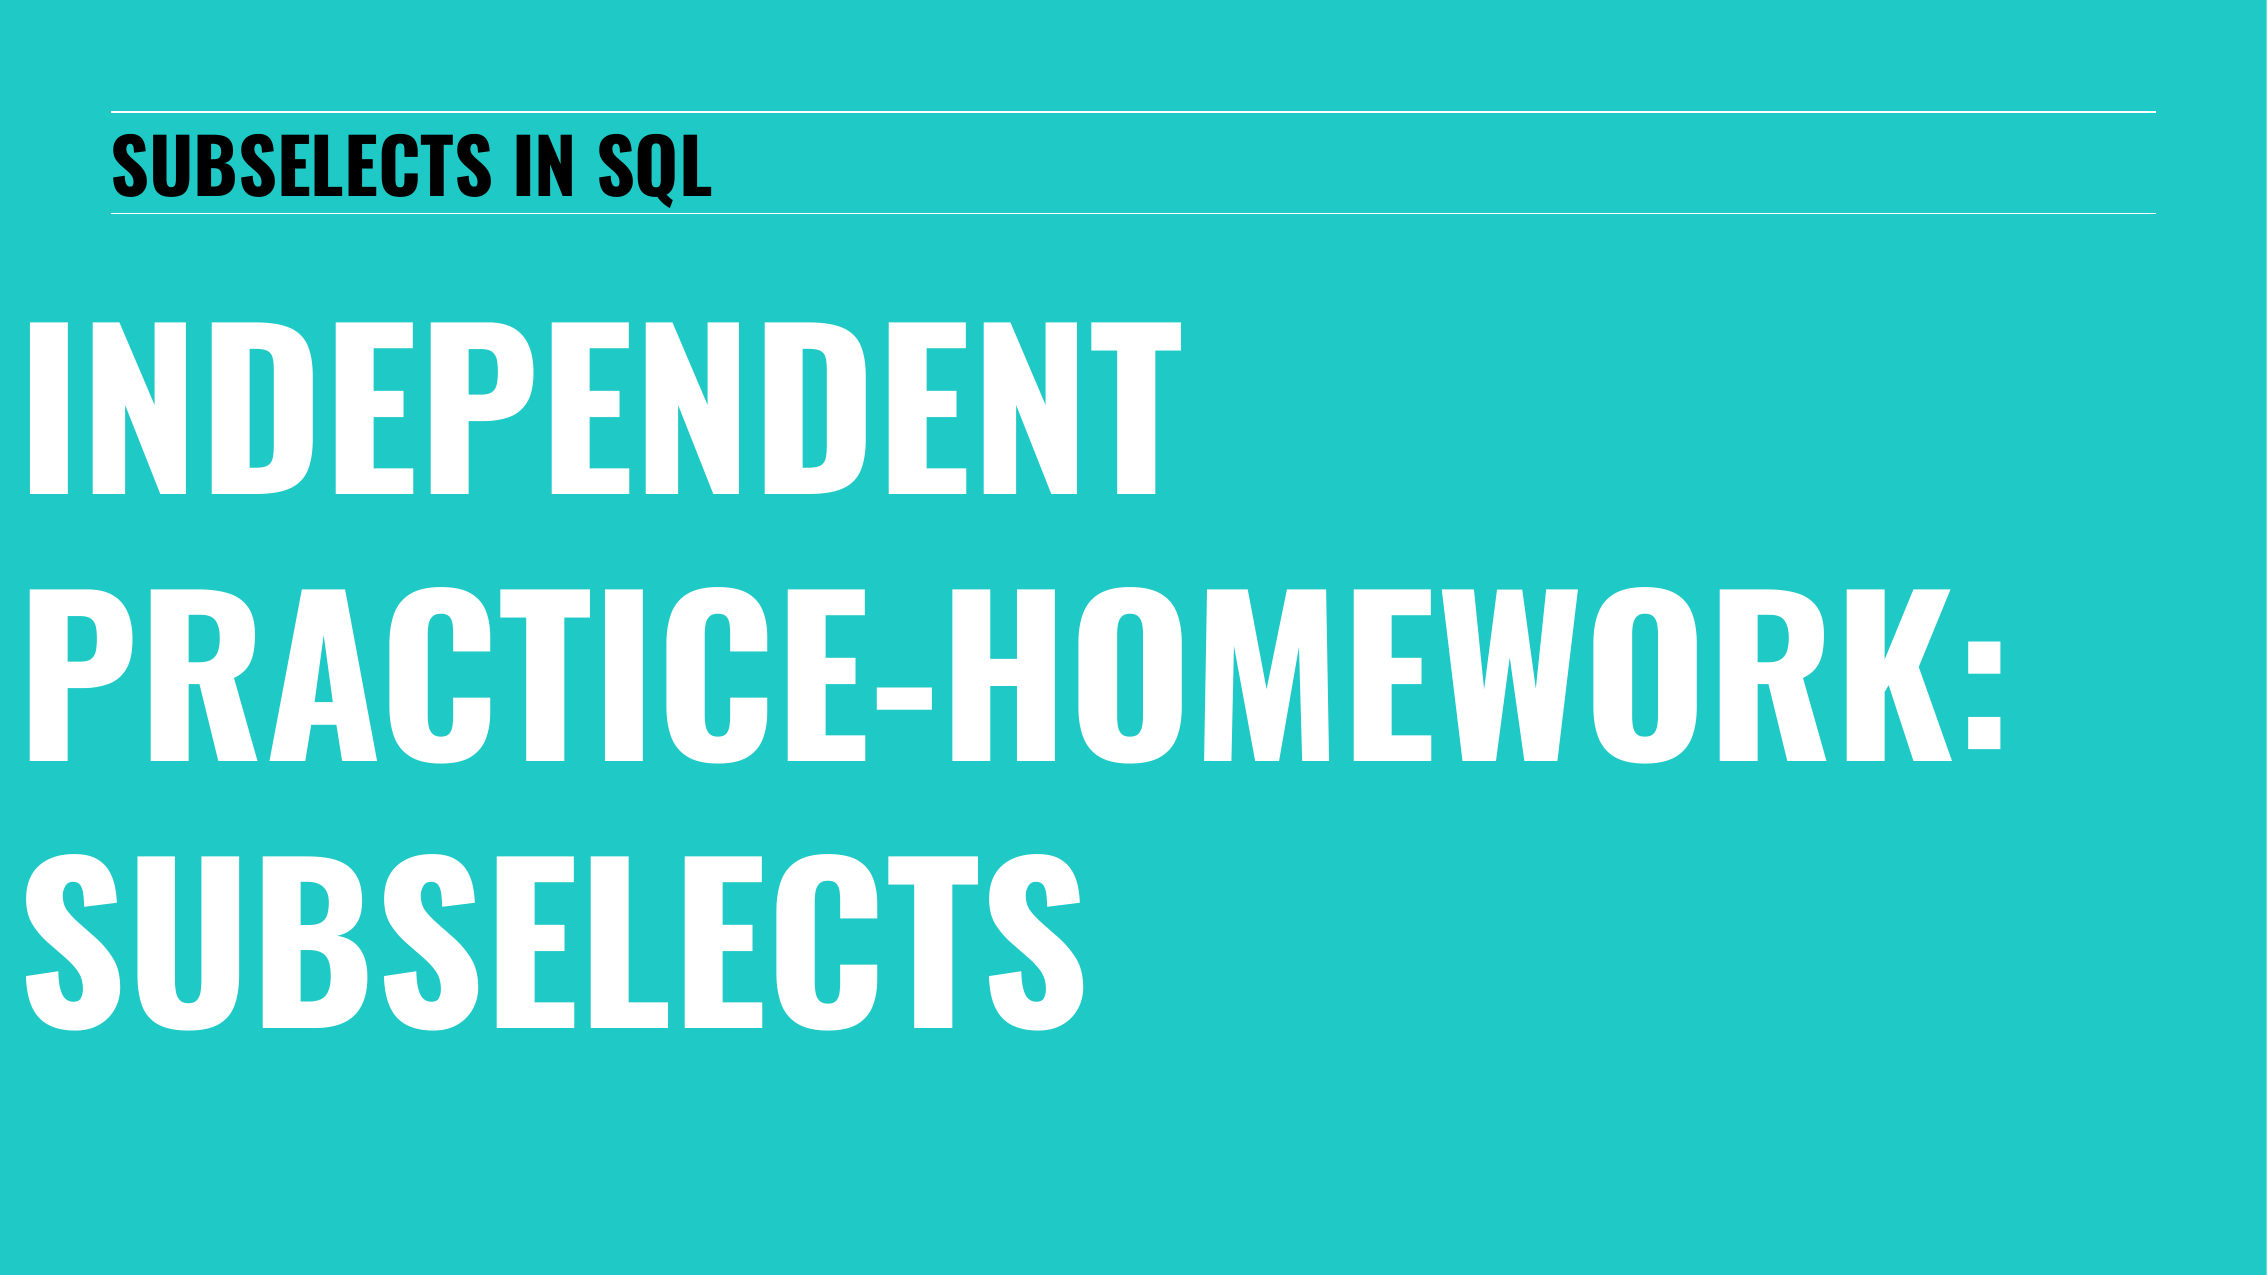

# SUBSELECTS IN SQL

INDEPENDENT PRACTICE-HOMEWORK:
SUBSELECTS